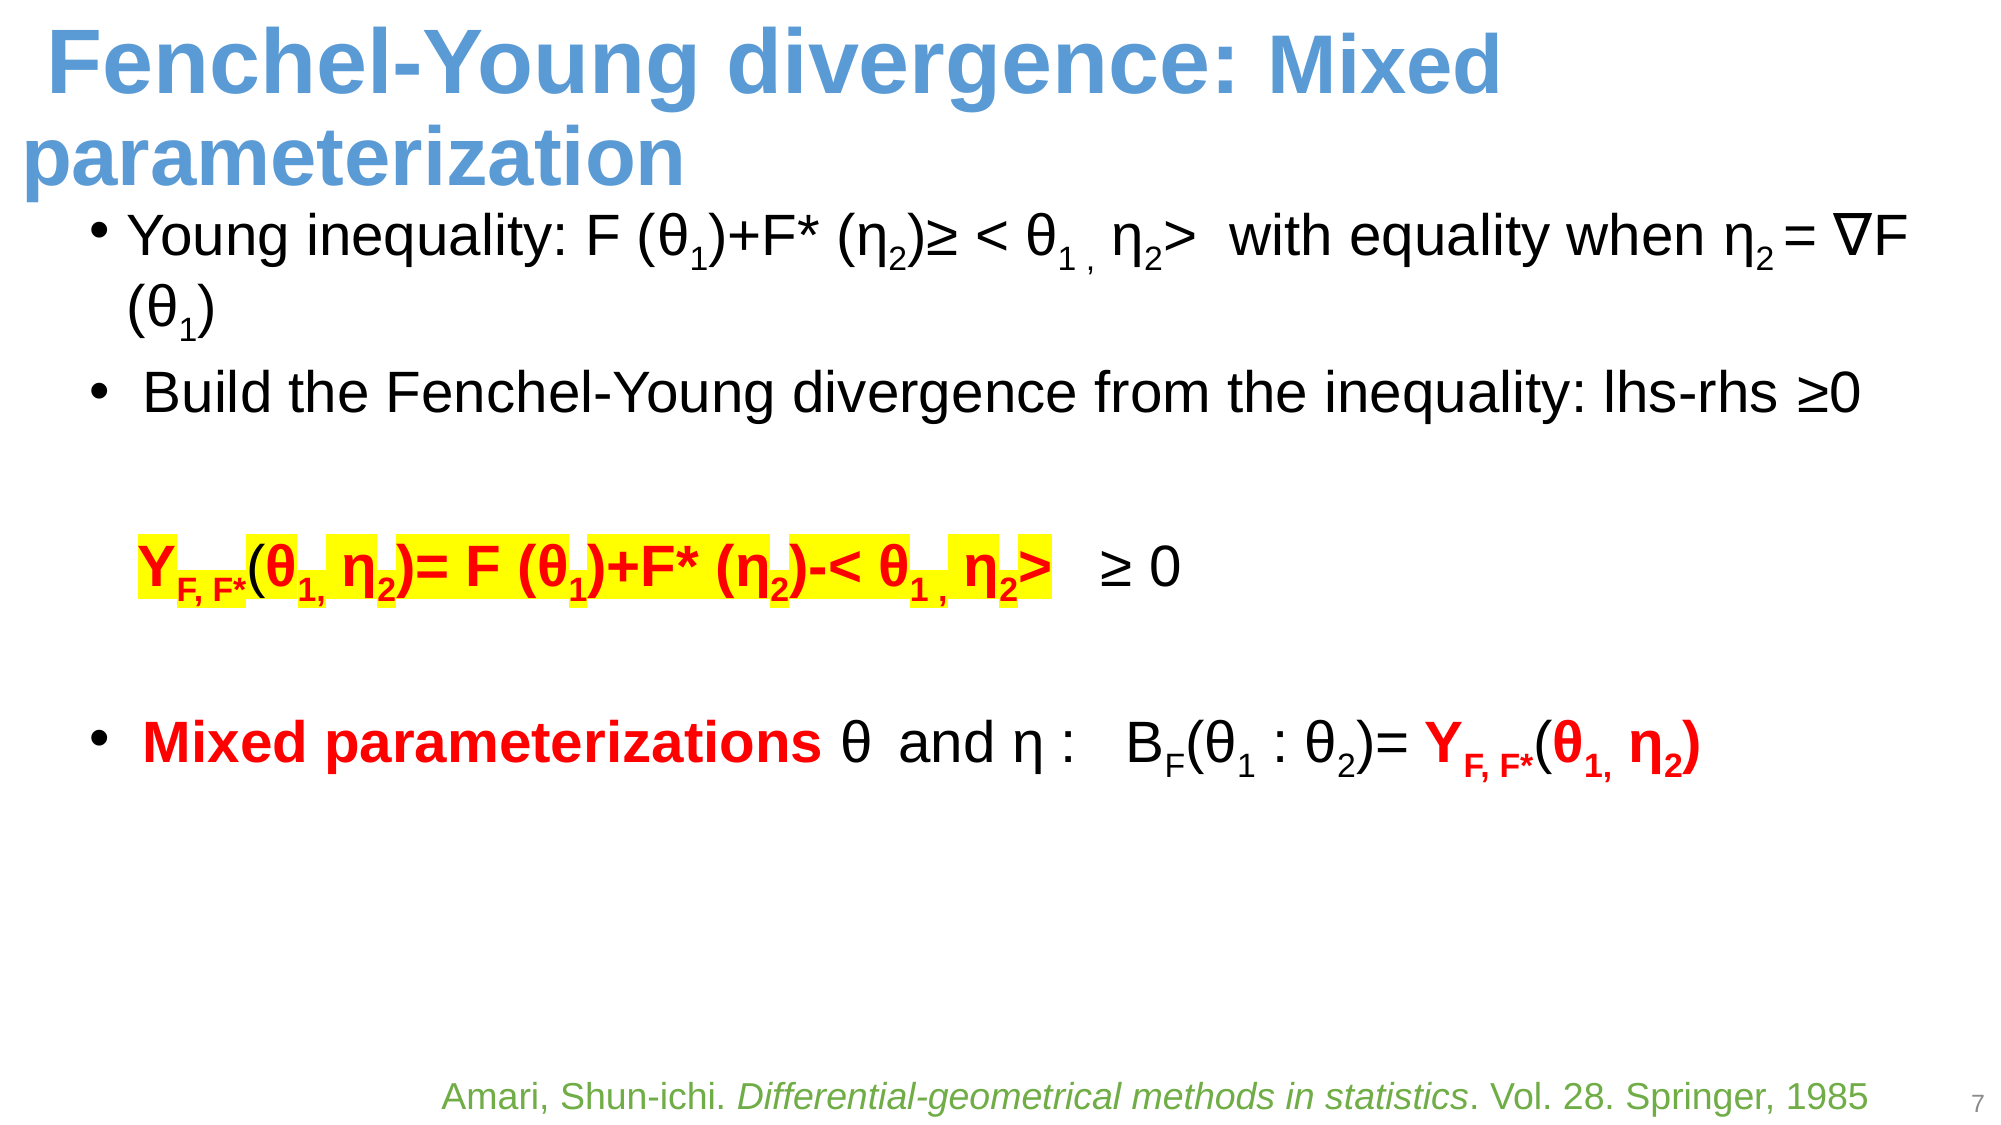

# Fenchel-Young divergence: Mixed parameterization
Young inequality: F (θ1)+F* (η2)≥ < θ1 , η2>  with equality when η2 = ∇F (θ1)
 Build the Fenchel-Young divergence from the inequality: lhs-rhs ≥0

   YF, F*(θ1, η2)= F (θ1)+F* (η2)-< θ1 , η2>   ≥ 0

 Mixed parameterizations θ  and η :   BF(θ1 : θ2)= YF, F*(θ1, η2)

Amari, Shun-ichi. Differential-geometrical methods in statistics. Vol. 28. Springer, 1985

7